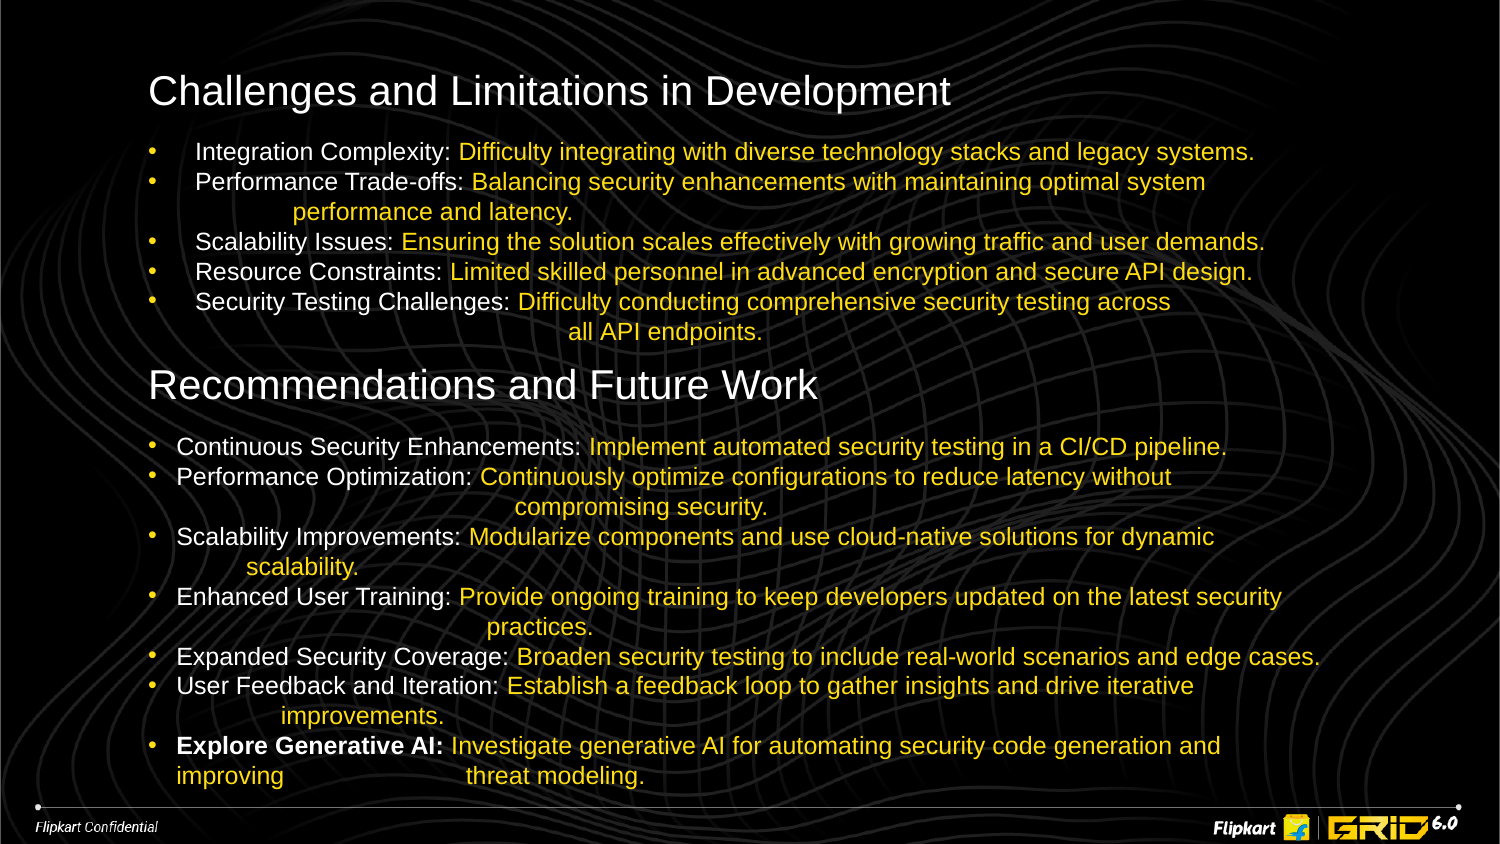

Challenges and Limitations in Development

Integration Complexity: Difficulty integrating with diverse technology stacks and legacy systems.
Performance Trade-offs: Balancing security enhancements with maintaining optimal system 	                           performance and latency.
Scalability Issues: Ensuring the solution scales effectively with growing traffic and user demands.
Resource Constraints: Limited skilled personnel in advanced encryption and secure API design.
Security Testing Challenges: Difficulty conducting comprehensive security testing across 	      	                                all API endpoints.

Recommendations and Future Work

Continuous Security Enhancements: Implement automated security testing in a CI/CD pipeline.
Performance Optimization: Continuously optimize configurations to reduce latency without        	                           compromising security.
Scalability Improvements: Modularize components and use cloud-native solutions for dynamic 	                          scalability.
Enhanced User Training: Provide ongoing training to keep developers updated on the latest security 	                       practices.
Expanded Security Coverage: Broaden security testing to include real-world scenarios and edge cases.
User Feedback and Iteration: Establish a feedback loop to gather insights and drive iterative 	                               improvements.
Explore Generative AI: Investigate generative AI for automating security code generation and improving 	                    threat modeling.